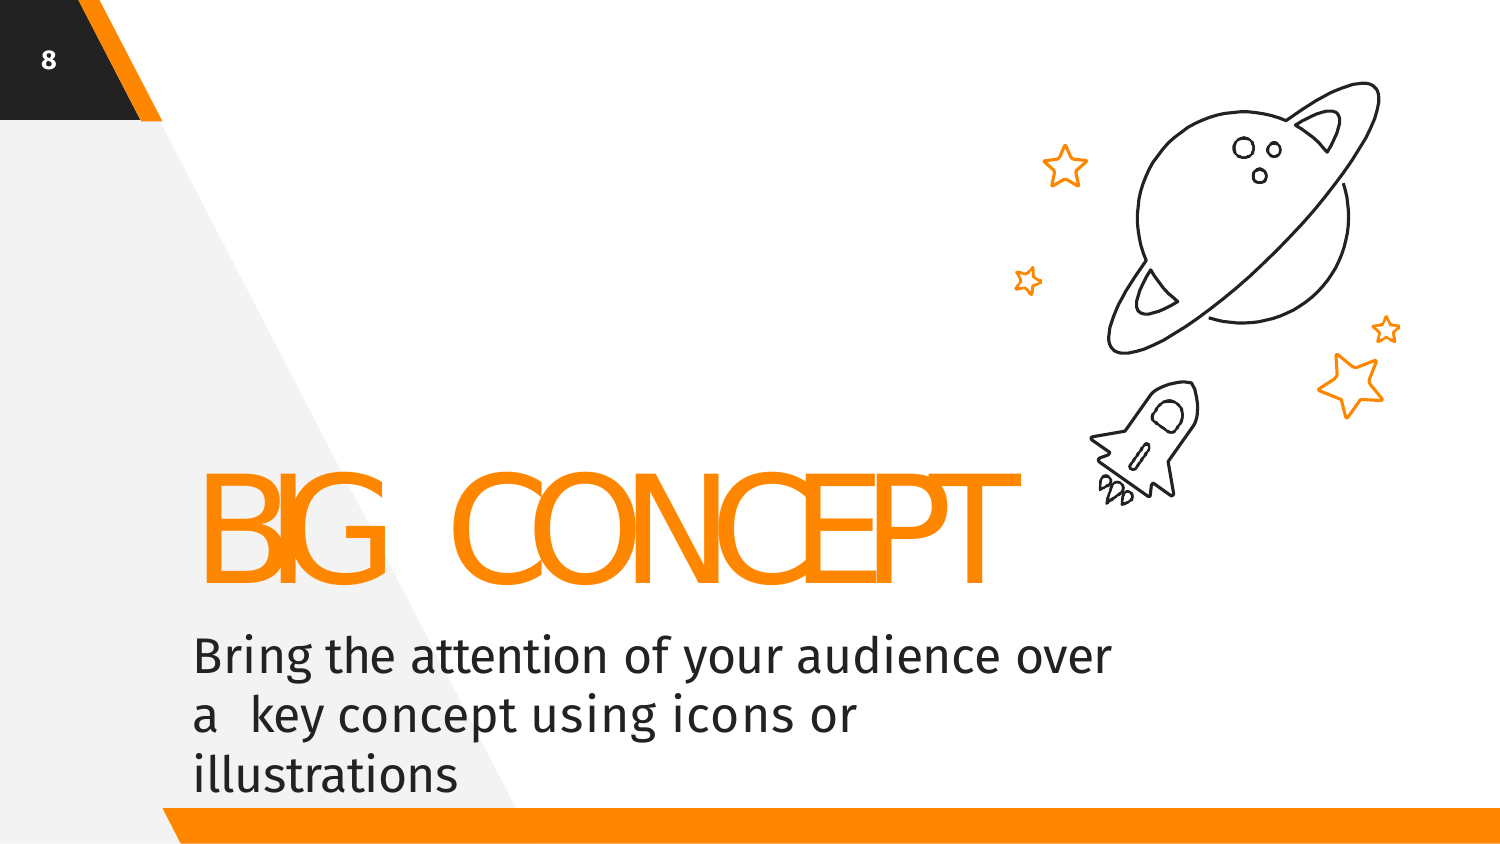

8

BIG CONCEPT
Bring the attention of your audience over a  key concept using icons or illustrations